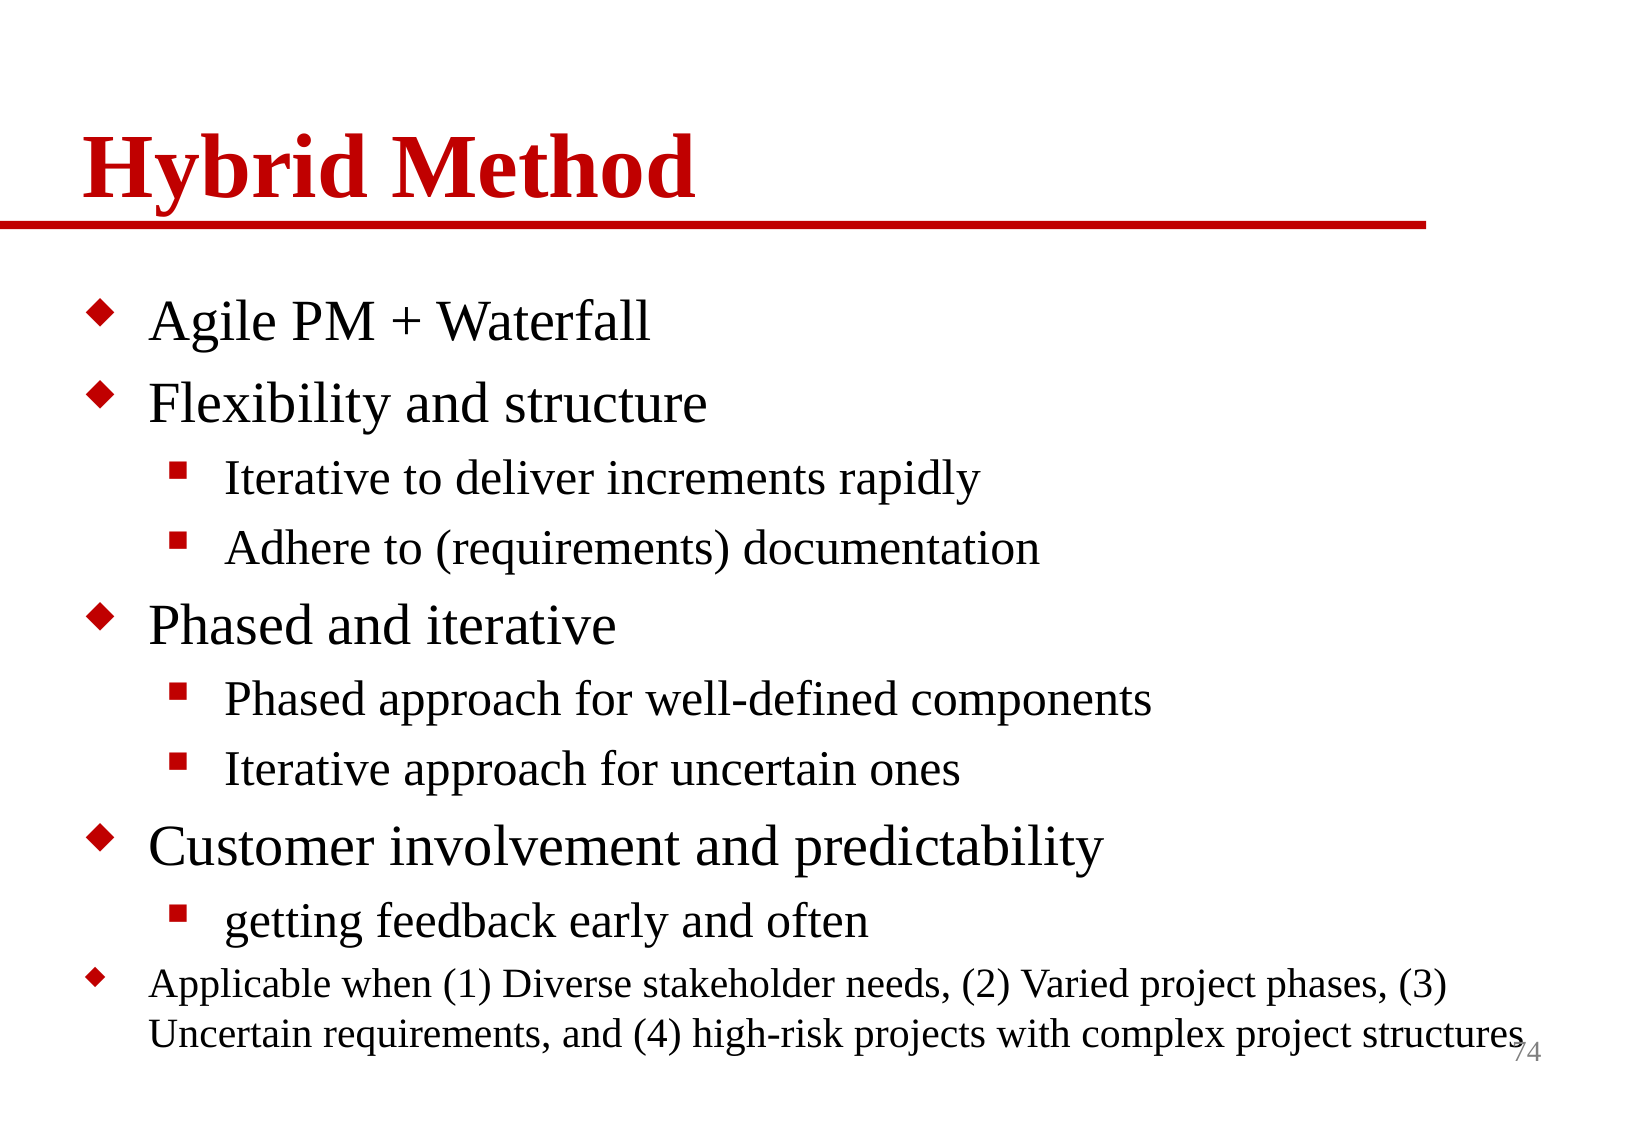

# Hybrid Method
Agile PM + Waterfall
Flexibility and structure
Iterative to deliver increments rapidly
Adhere to (requirements) documentation
Phased and iterative
Phased approach for well-defined components
Iterative approach for uncertain ones
Customer involvement and predictability
getting feedback early and often
Applicable when (1) Diverse stakeholder needs, (2) Varied project phases, (3) Uncertain requirements, and (4) high-risk projects with complex project structures
74